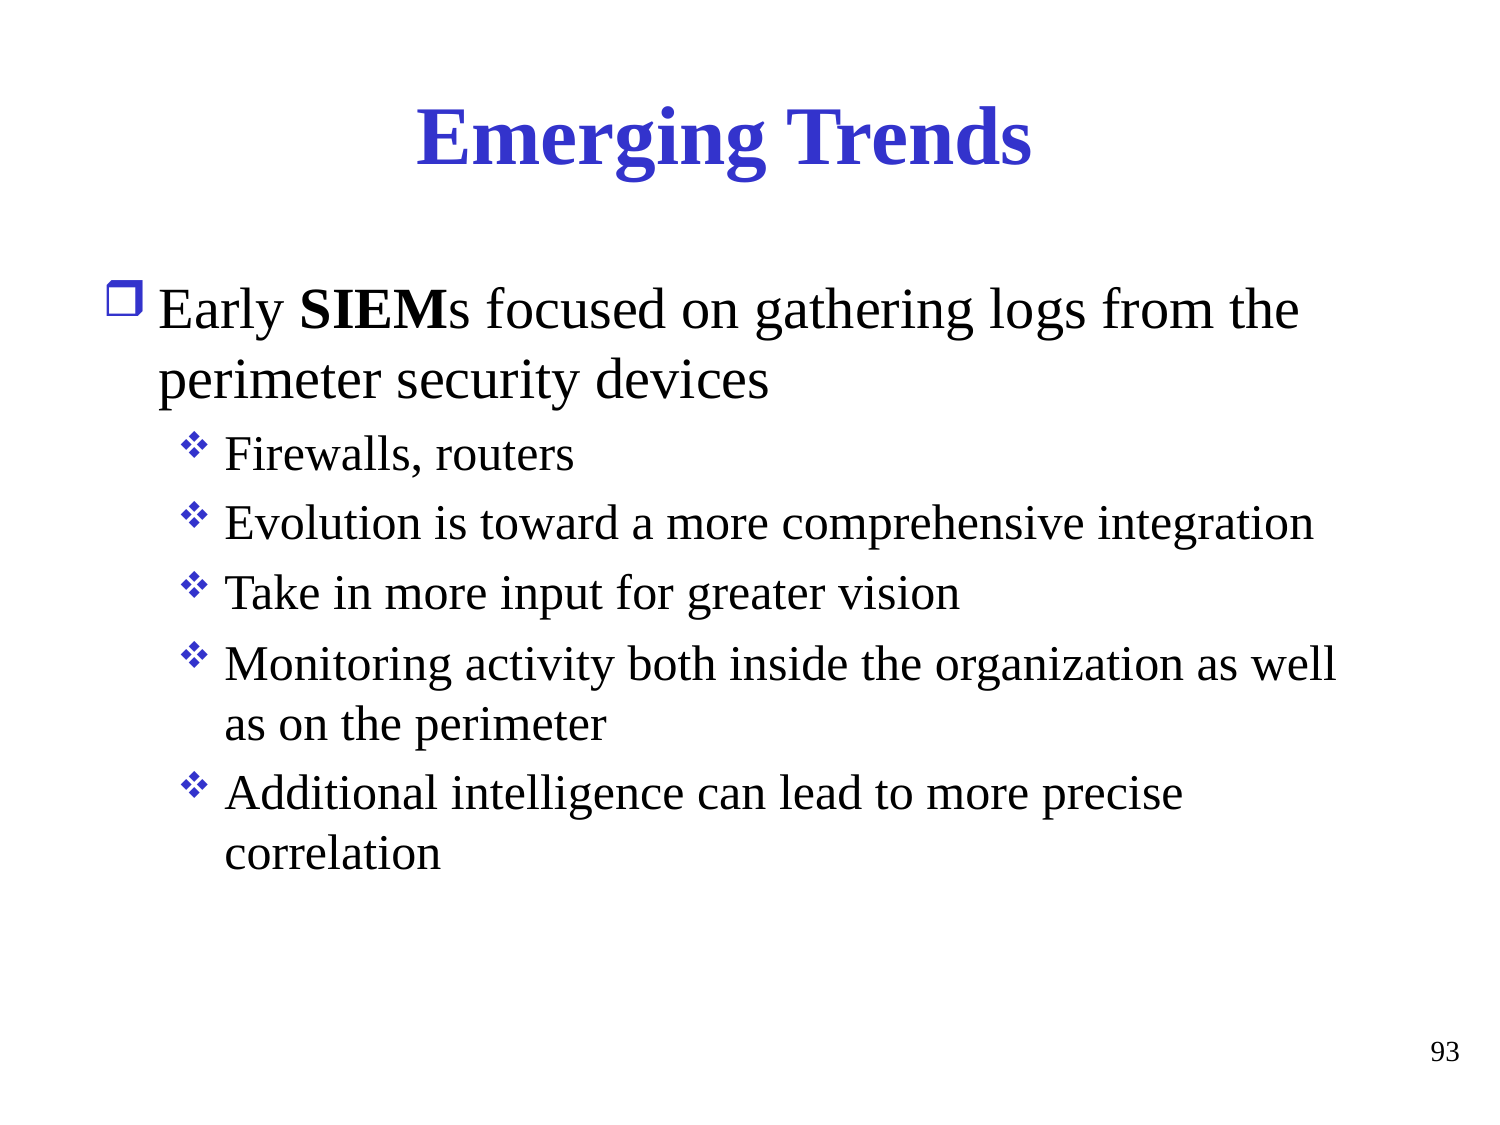

# Emerging Trends
Early SIEMs focused on gathering logs from the perimeter security devices
Firewalls, routers
Evolution is toward a more comprehensive integration
Take in more input for greater vision
Monitoring activity both inside the organization as well as on the perimeter
Additional intelligence can lead to more precise correlation
93